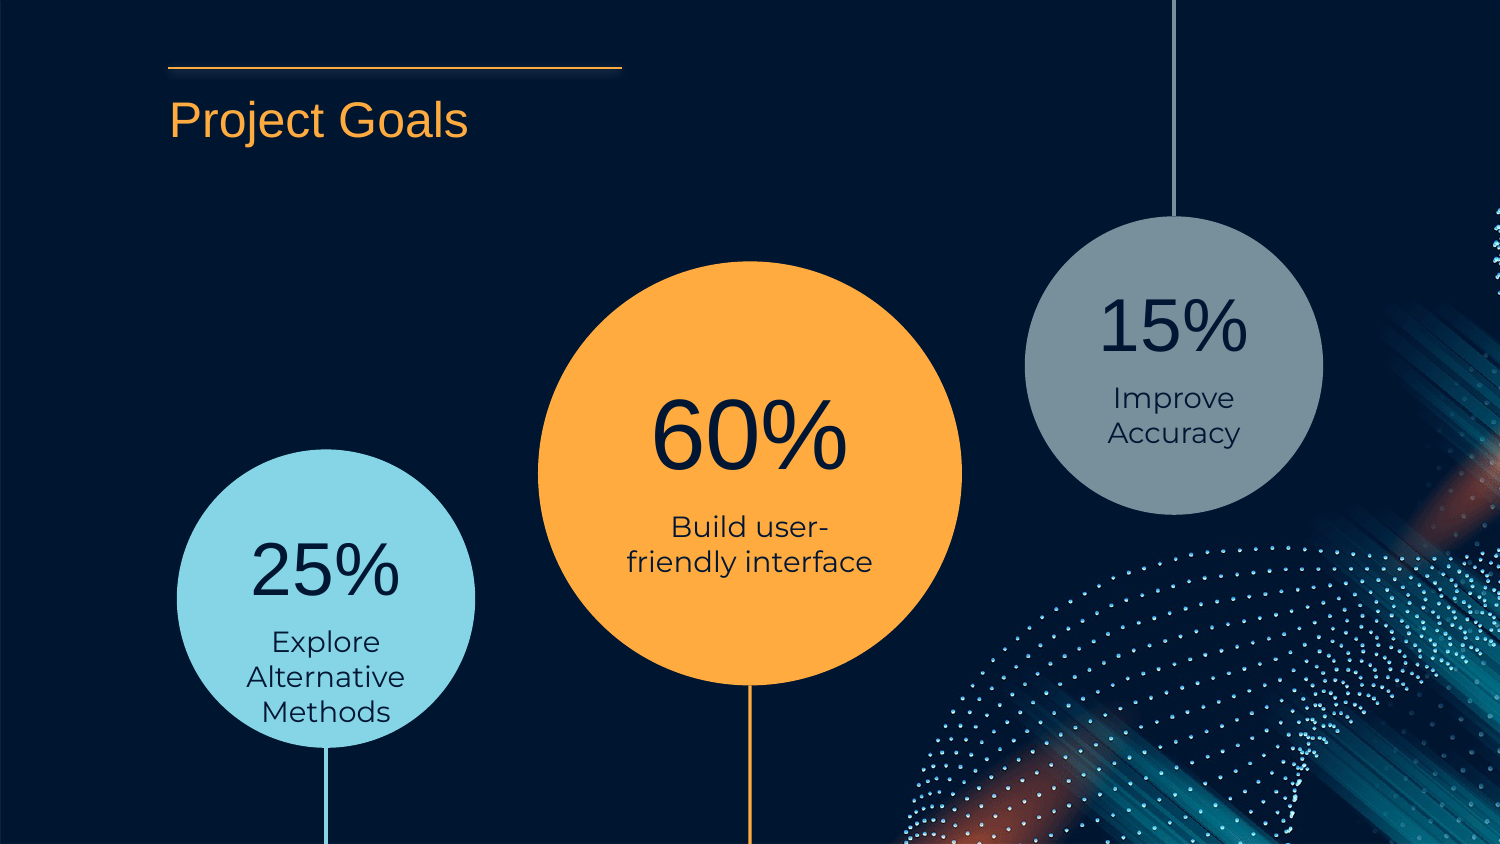

# Project Goals

15%
60%
Improve Accuracy

Build user-friendly interface
25%
Explore Alternative Methods